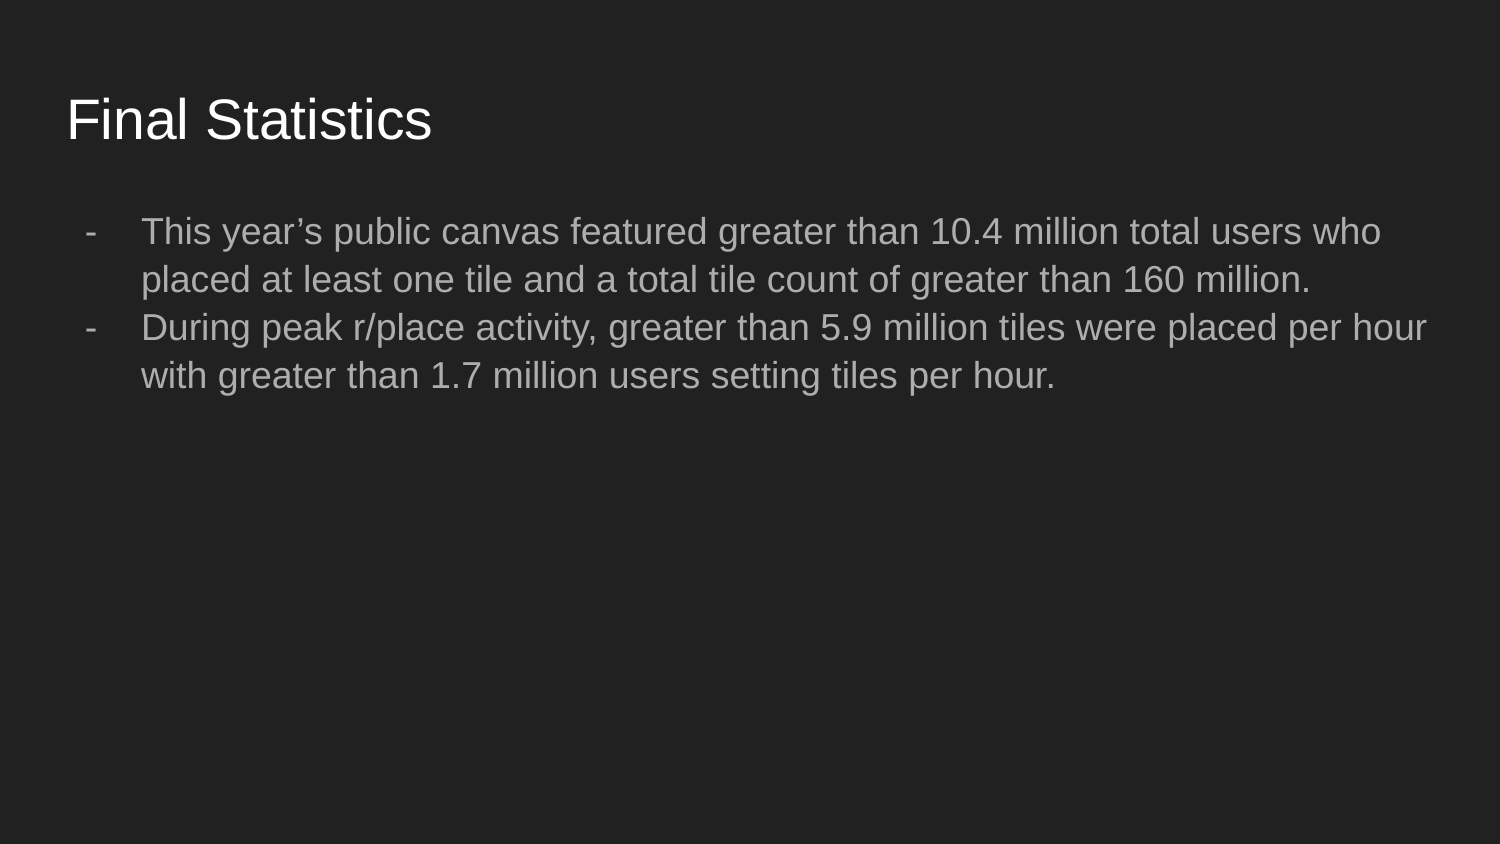

# Final Statistics
This year’s public canvas featured greater than 10.4 million total users who placed at least one tile and a total tile count of greater than 160 million.
During peak r/place activity, greater than 5.9 million tiles were placed per hour with greater than 1.7 million users setting tiles per hour.